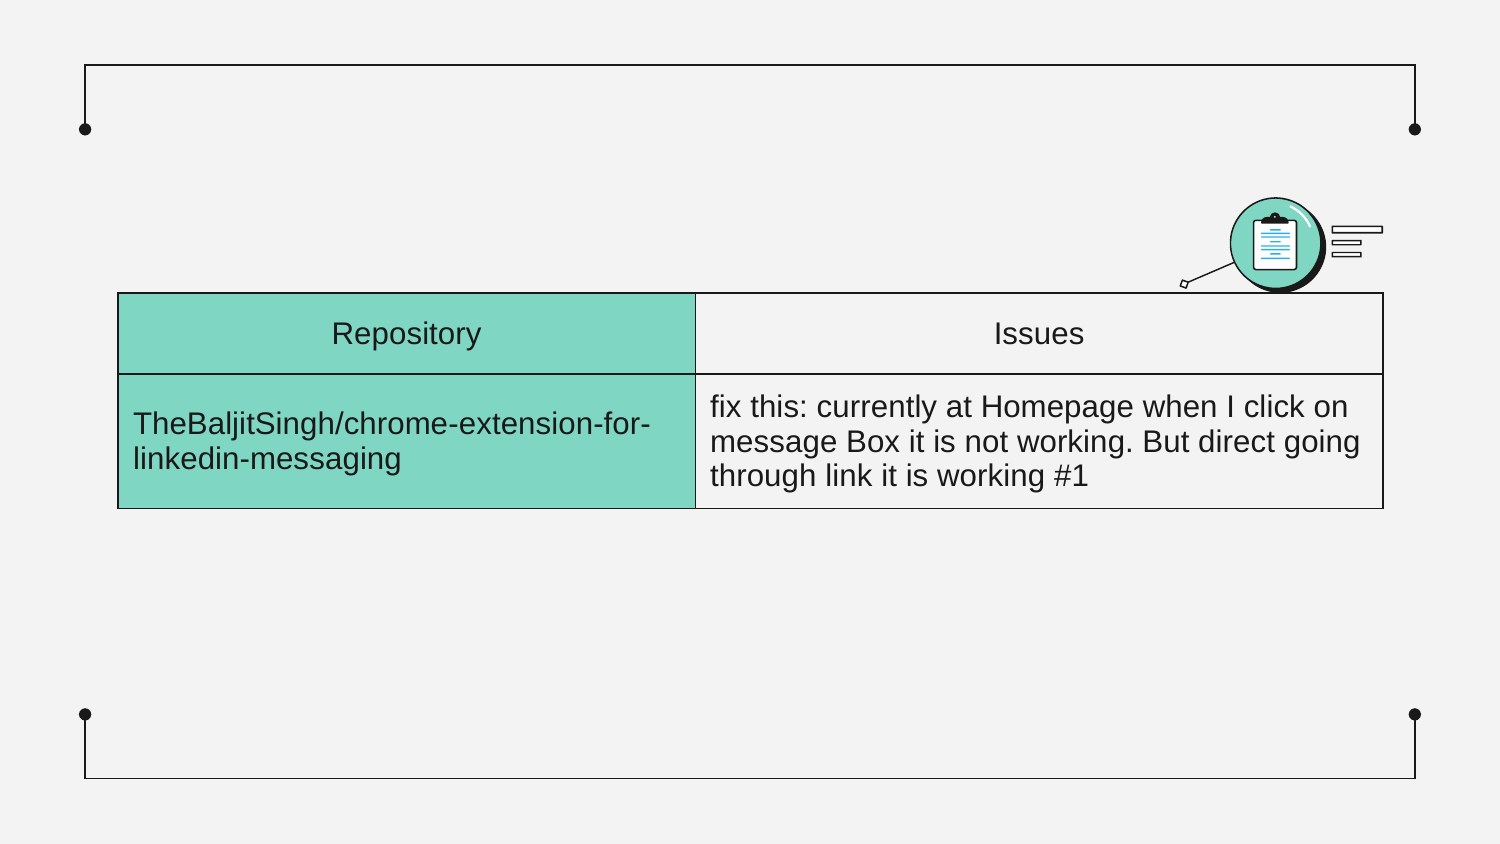

| Repository | Issues |
| --- | --- |
| TheBaljitSingh/chrome-extension-for-linkedin-messaging | fix this: currently at Homepage when I click on message Box it is not working. But direct going through link it is working #1 |